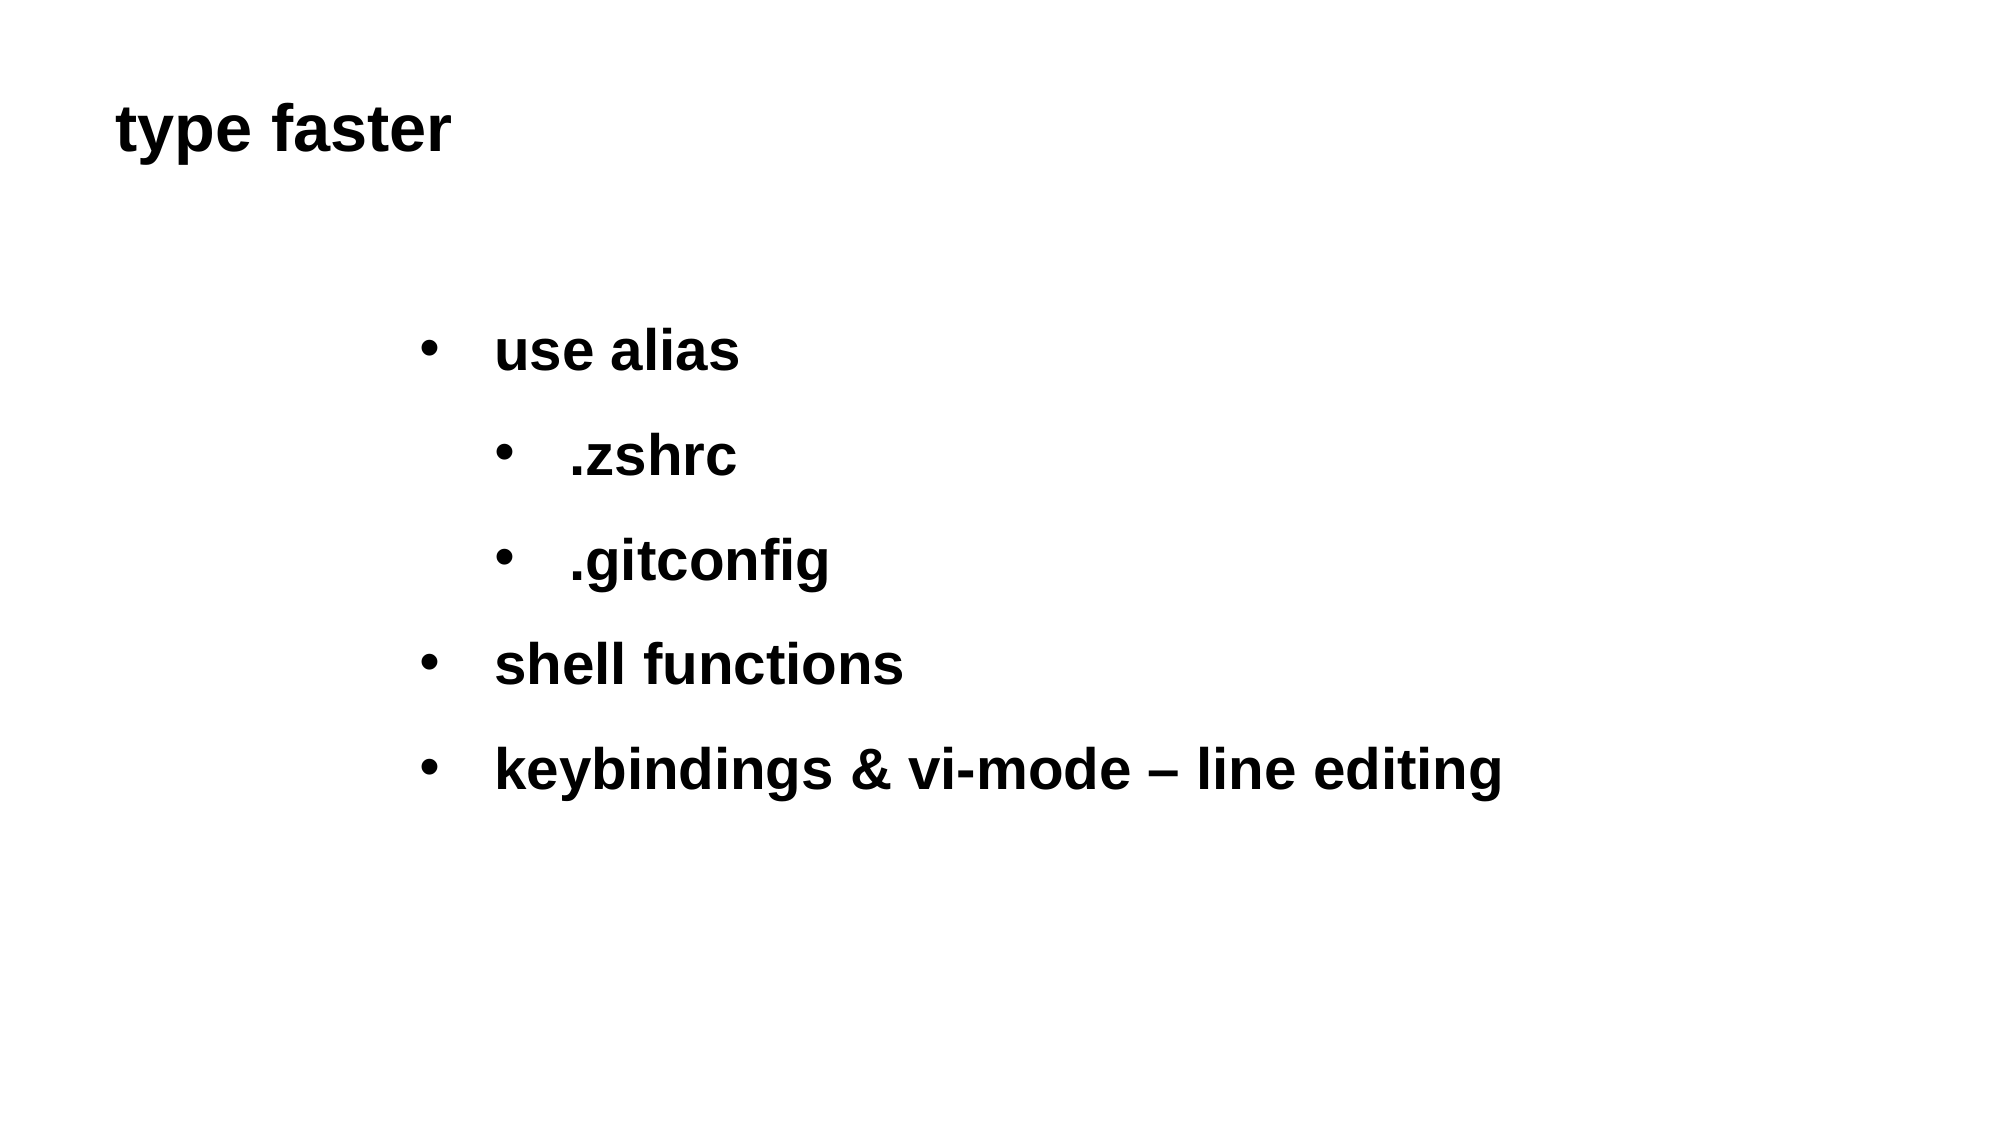

type faster
use alias
.zshrc
.gitconfig
shell functions
keybindings & vi-mode – line editing